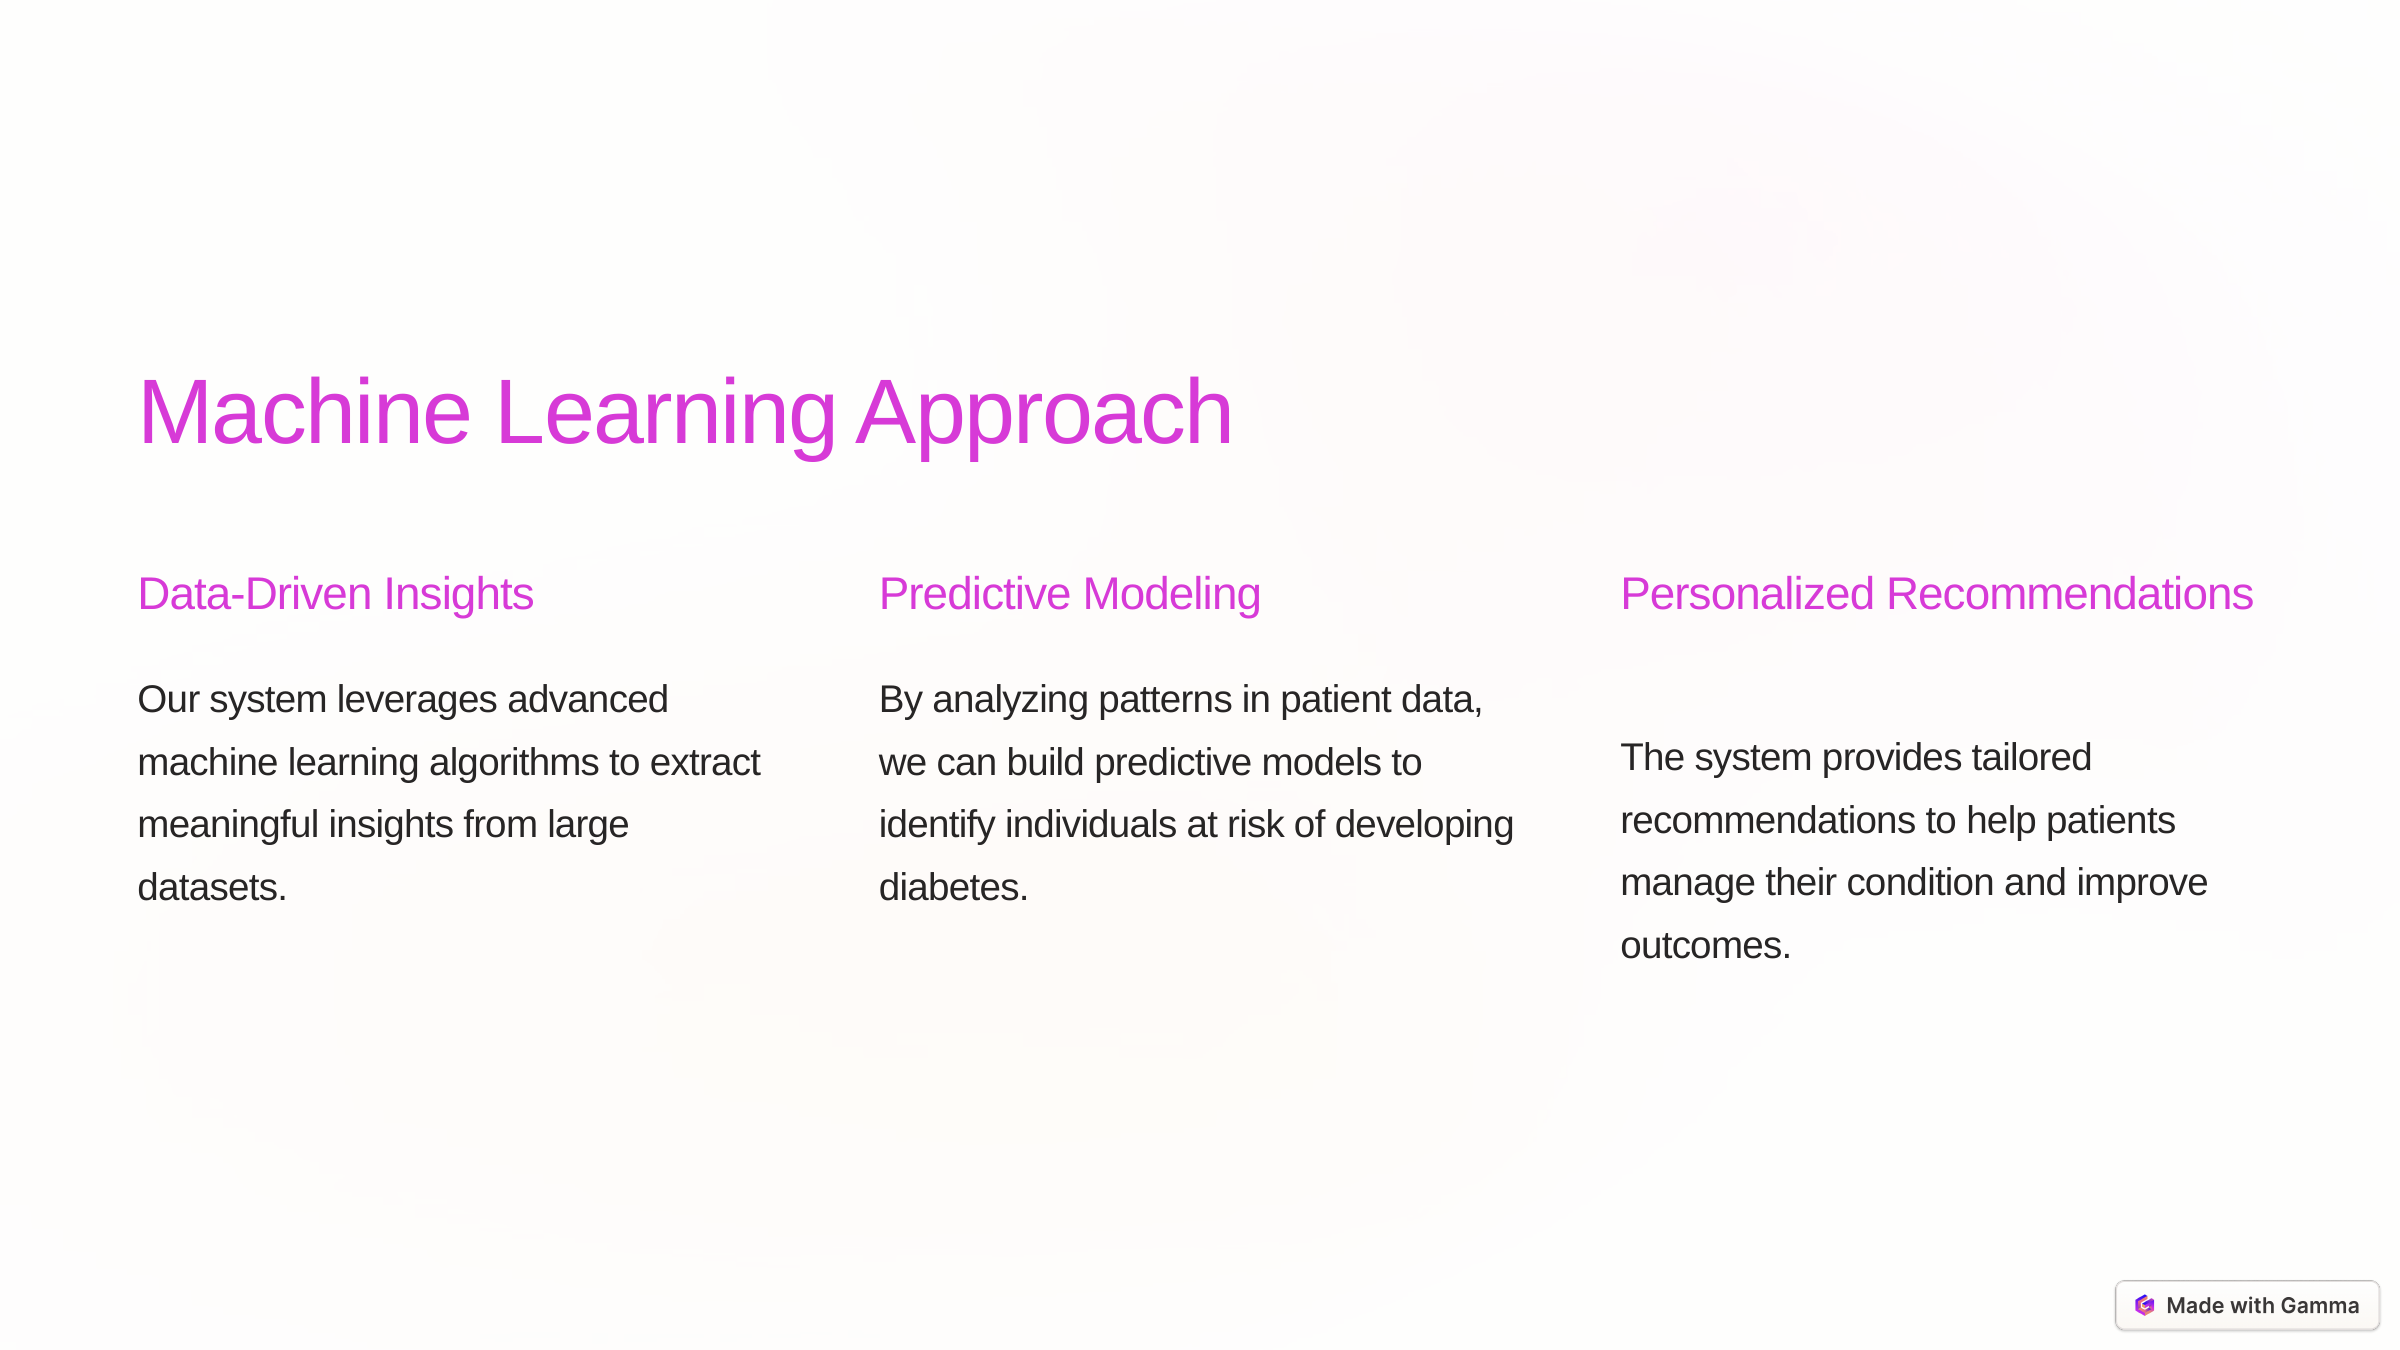

Machine Learning Approach
Data-Driven Insights
Predictive Modeling
Personalized Recommendations
Our system leverages advanced machine learning algorithms to extract meaningful insights from large datasets.
By analyzing patterns in patient data, we can build predictive models to identify individuals at risk of developing diabetes.
The system provides tailored recommendations to help patients manage their condition and improve outcomes.